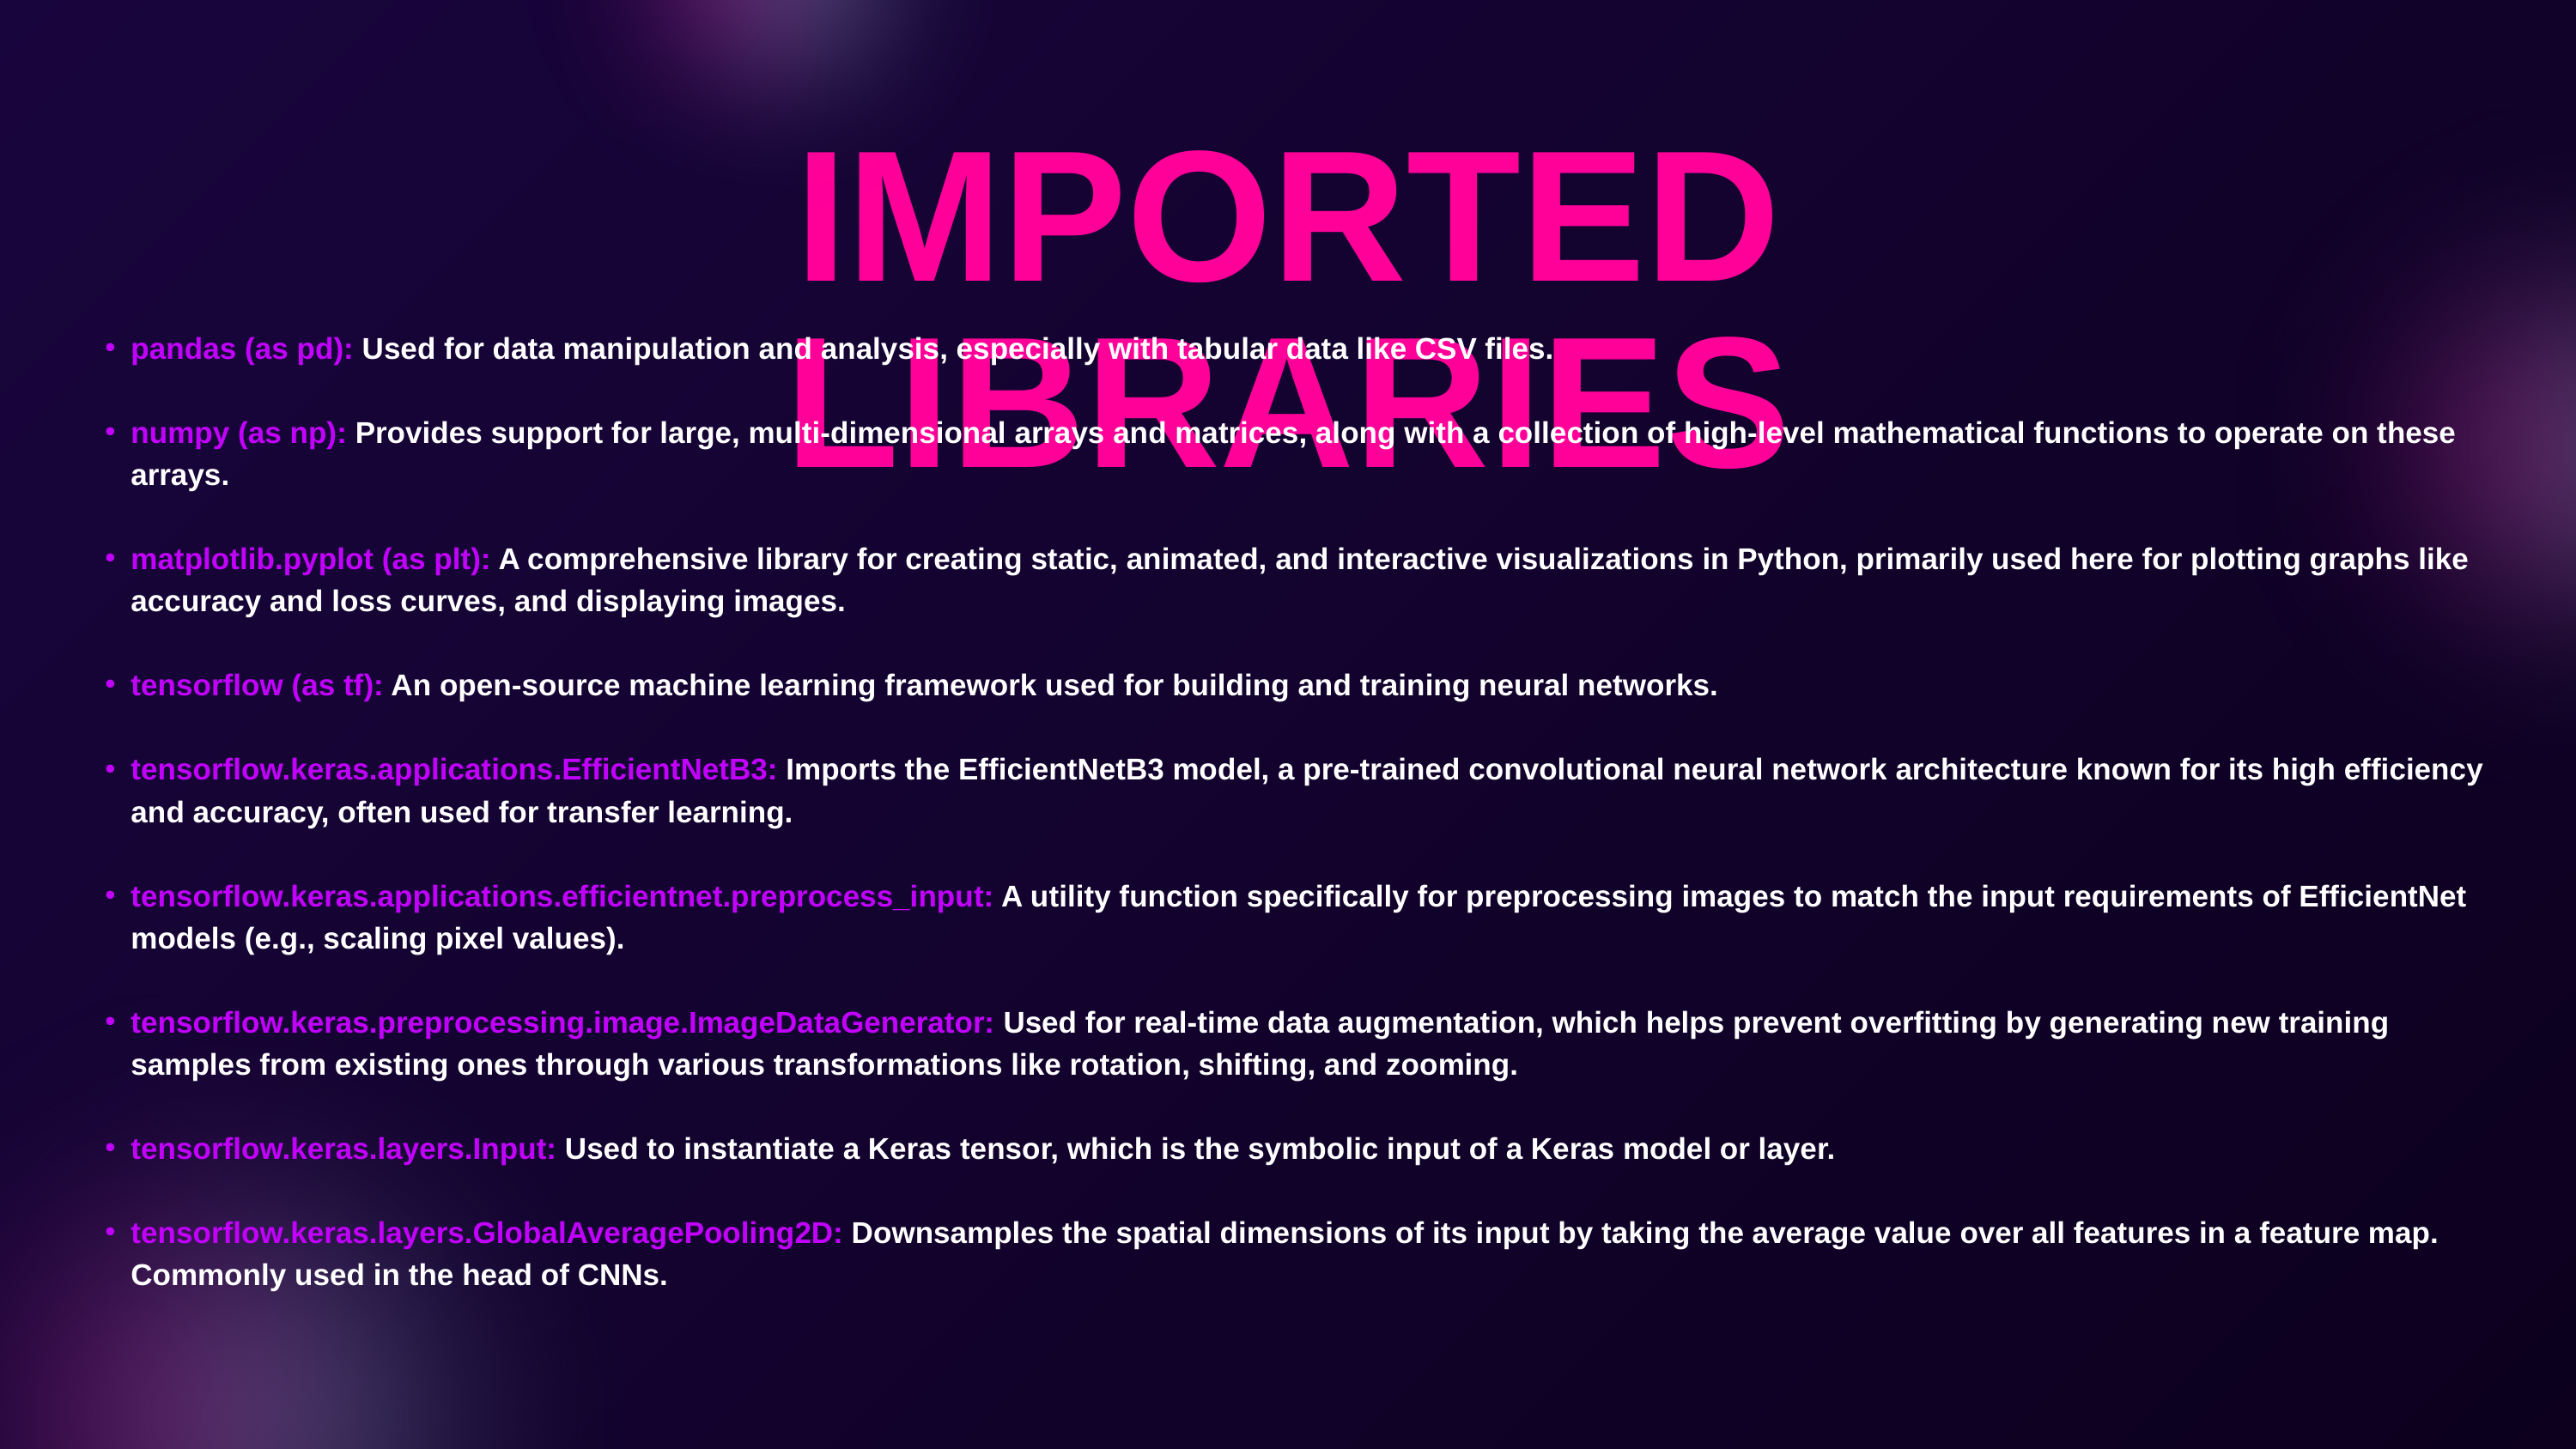

IMPORTED LIBRARIES
pandas (as pd): Used for data manipulation and analysis, especially with tabular data like CSV files.

numpy (as np): Provides support for large, multi-dimensional arrays and matrices, along with a collection of high-level mathematical functions to operate on these arrays.

matplotlib.pyplot (as plt): A comprehensive library for creating static, animated, and interactive visualizations in Python, primarily used here for plotting graphs like accuracy and loss curves, and displaying images.

tensorflow (as tf): An open-source machine learning framework used for building and training neural networks.

tensorflow.keras.applications.EfficientNetB3: Imports the EfficientNetB3 model, a pre-trained convolutional neural network architecture known for its high efficiency and accuracy, often used for transfer learning.

tensorflow.keras.applications.efficientnet.preprocess_input: A utility function specifically for preprocessing images to match the input requirements of EfficientNet models (e.g., scaling pixel values).

tensorflow.keras.preprocessing.image.ImageDataGenerator: Used for real-time data augmentation, which helps prevent overfitting by generating new training samples from existing ones through various transformations like rotation, shifting, and zooming.

tensorflow.keras.layers.Input: Used to instantiate a Keras tensor, which is the symbolic input of a Keras model or layer.

tensorflow.keras.layers.GlobalAveragePooling2D: Downsamples the spatial dimensions of its input by taking the average value over all features in a feature map. Commonly used in the head of CNNs.